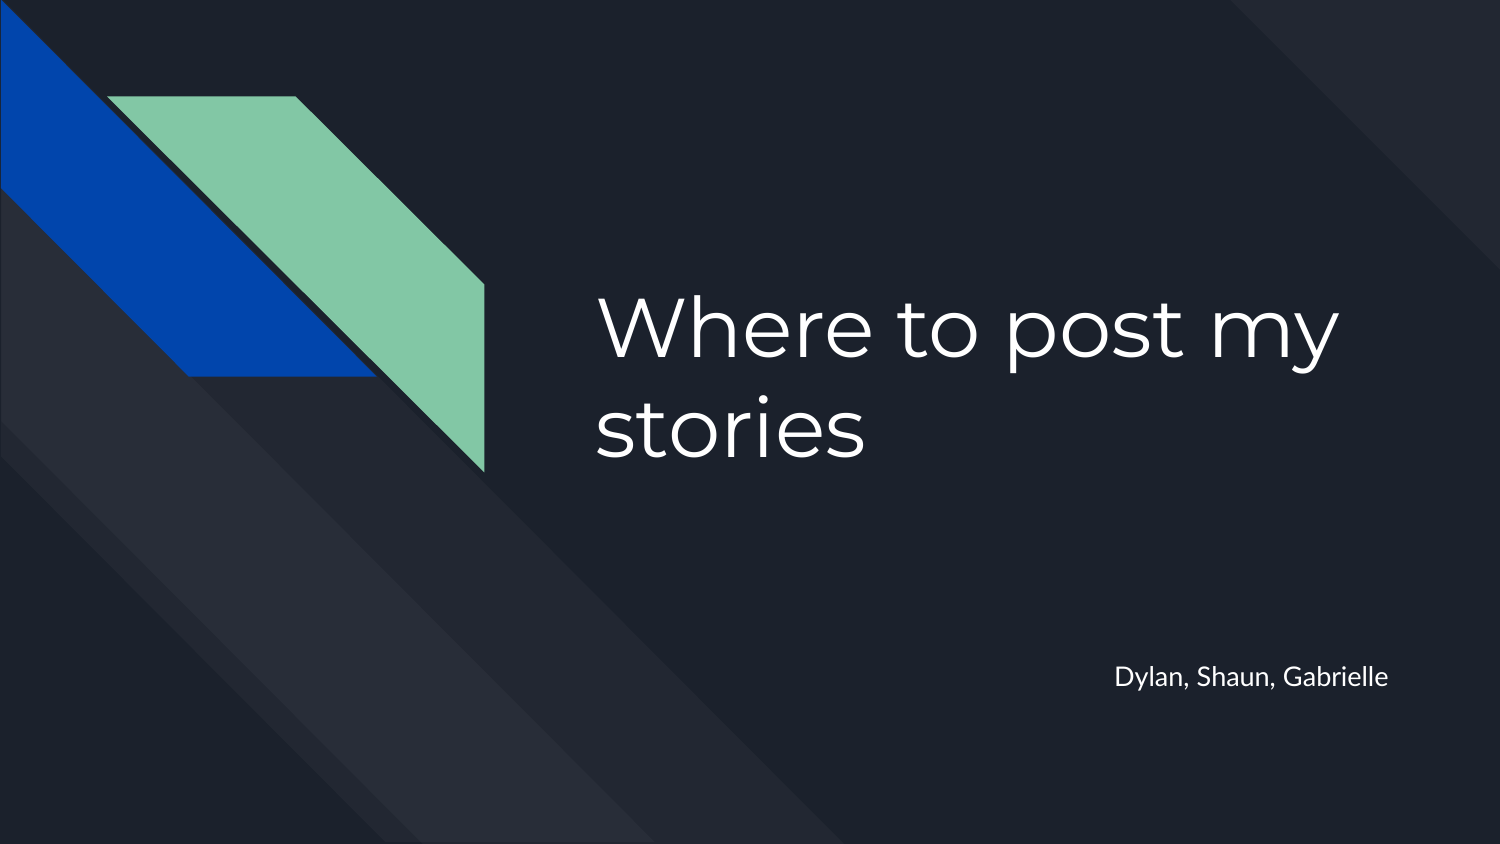

# Where to post my stories
Dylan, Shaun, Gabrielle